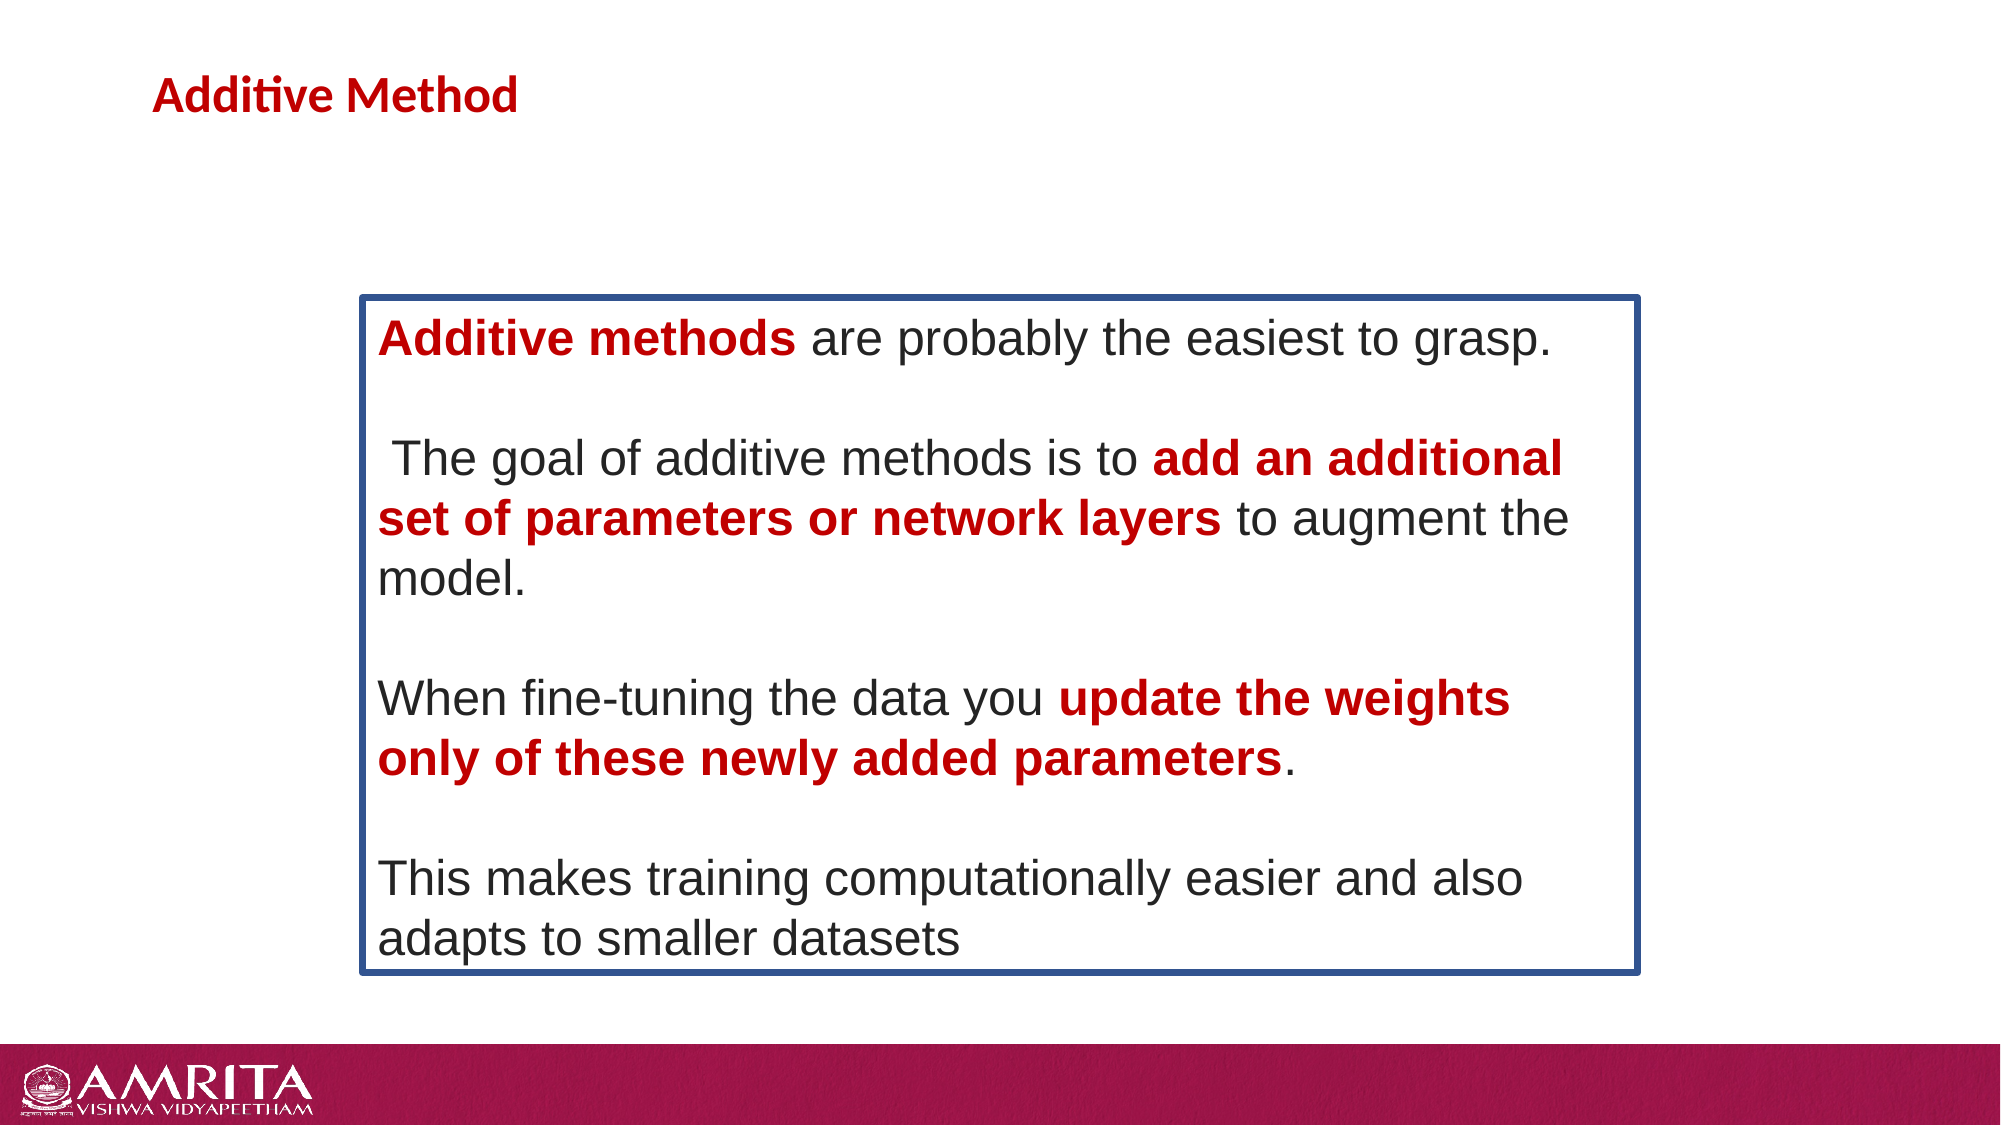

# Additive Method
Additive methods are probably the easiest to grasp.

 The goal of additive methods is to add an additional set of parameters or network layers to augment the model.

When fine-tuning the data you update the weights only of these newly added parameters.

This makes training computationally easier and also adapts to smaller datasets